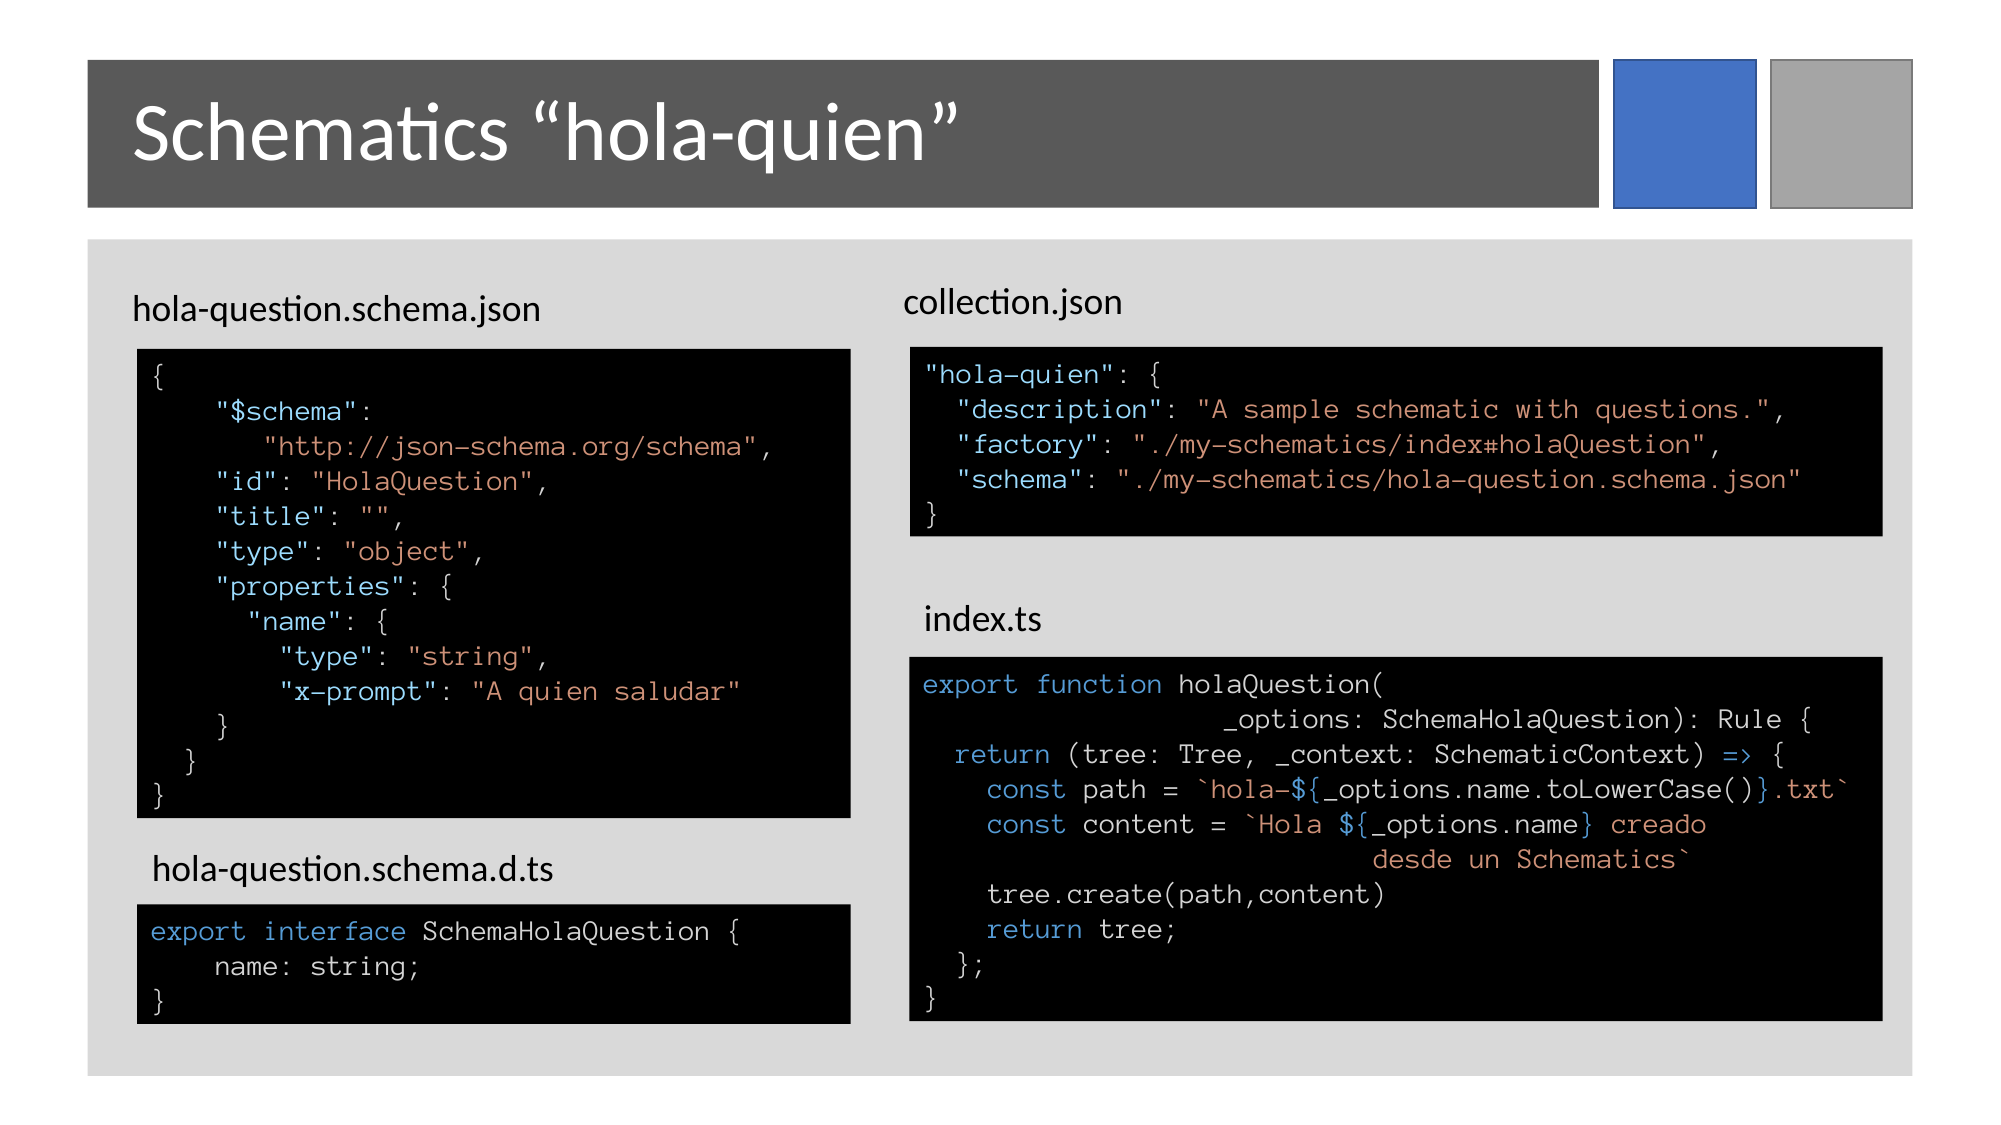

# Schematics “hola-quien”
collection.json
hola-question.schema.json
"hola-quien": {
  "description": "A sample schematic with questions.",
  "factory": "./my-schematics/index#holaQuestion",
  "schema": "./my-schematics/hola-question.schema.json"
}
{
    "$schema":
       "http://json-schema.org/schema",
    "id": "HolaQuestion",
    "title": "",
    "type": "object",
    "properties": {
      "name": {
        "type": "string",
        "x-prompt": "A quien saludar"
    }
  }
}
index.ts
export function holaQuestion(
		_options: SchemaHolaQuestion): Rule {
  return (tree: Tree, _context: SchematicContext) => {
    const path = `hola-${_options.name.toLowerCase()}.txt`
    const content = `Hola ${_options.name} creado
			desde un Schematics`
    tree.create(path,content)
    return tree;
  };
}
hola-question.schema.d.ts
export interface SchemaHolaQuestion {
    name: string;
}